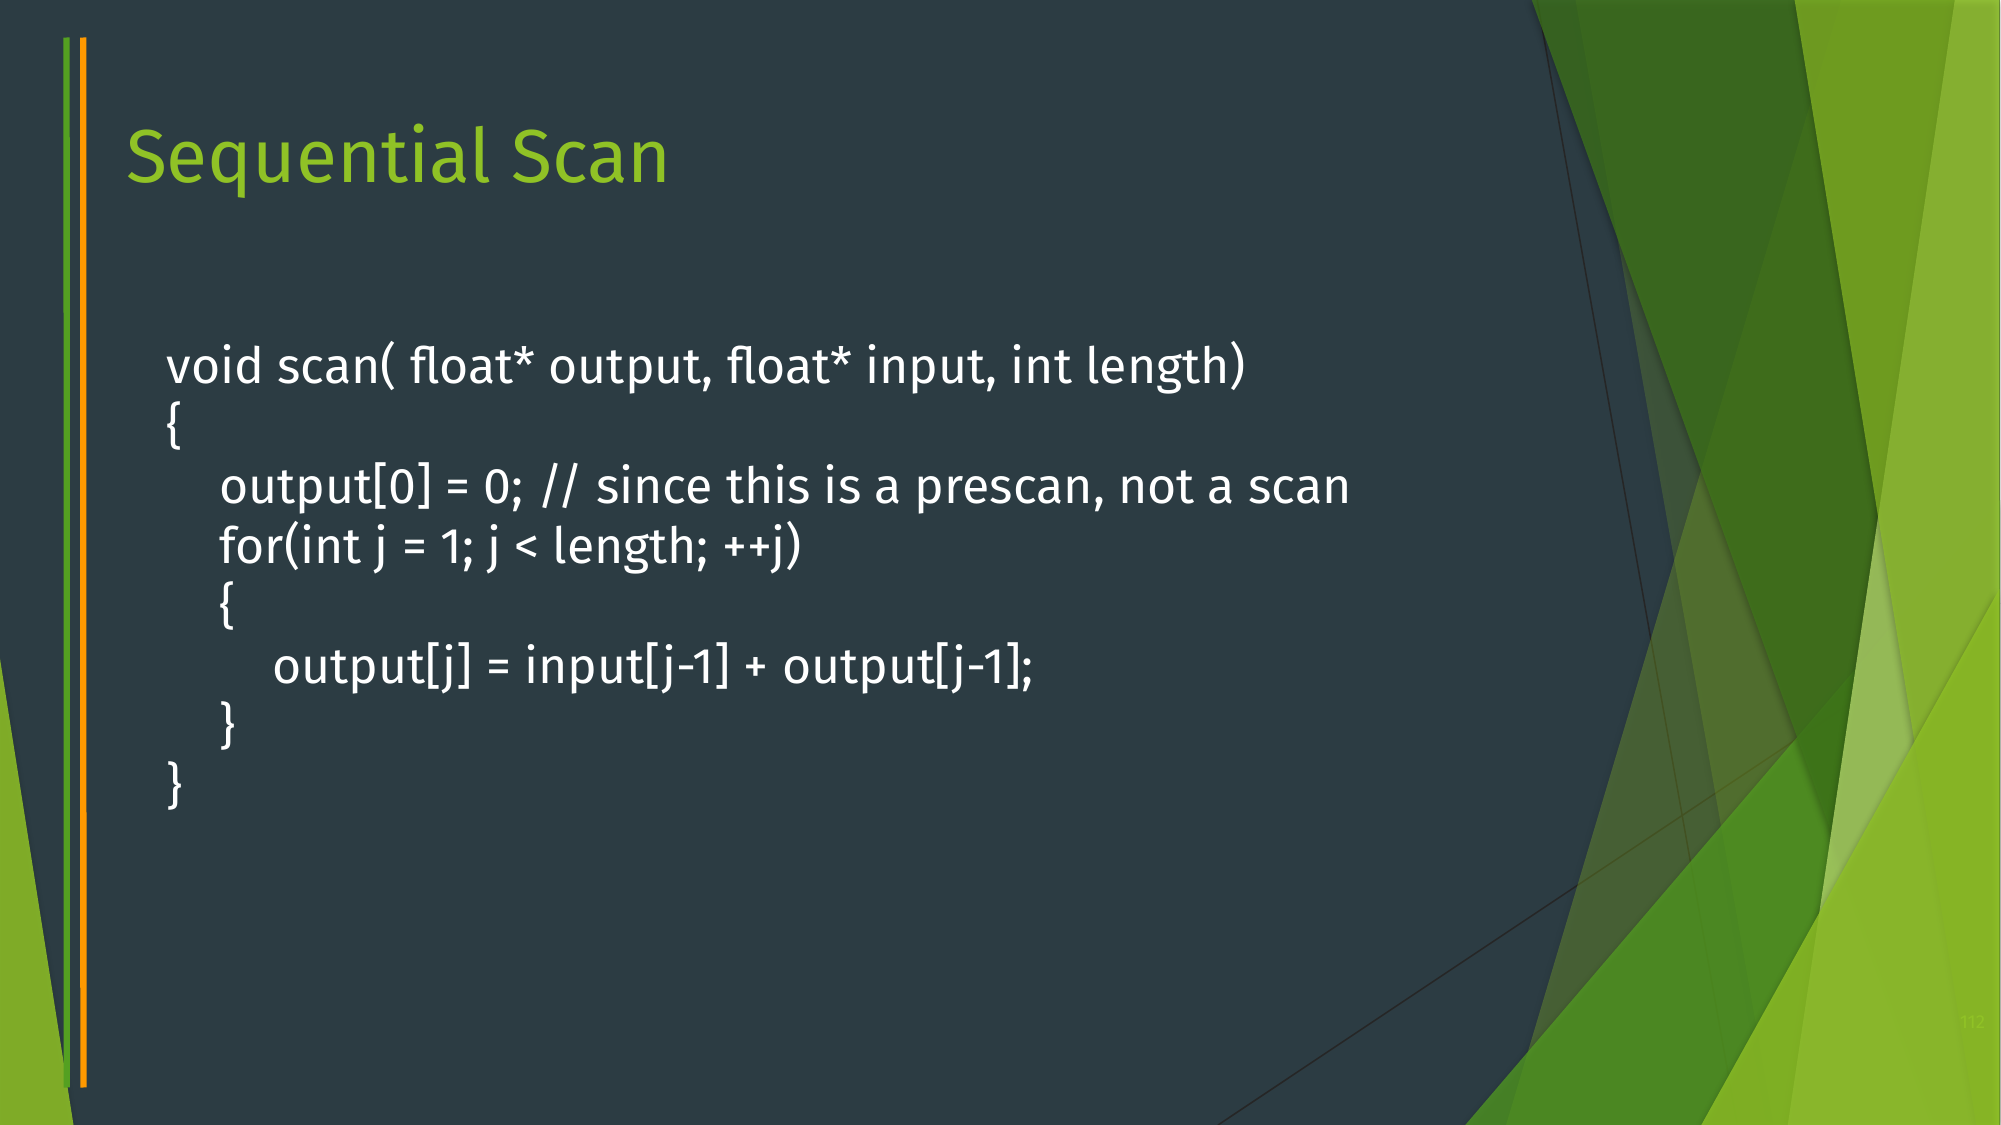

# Sequential Scan
void scan( float* output, float* input, int length)
{
    output[0] = 0; // since this is a prescan, not a scan
    for(int j = 1; j < length; ++j)
    {
        output[j] = input[j-1] + output[j-1];
    }
}
112